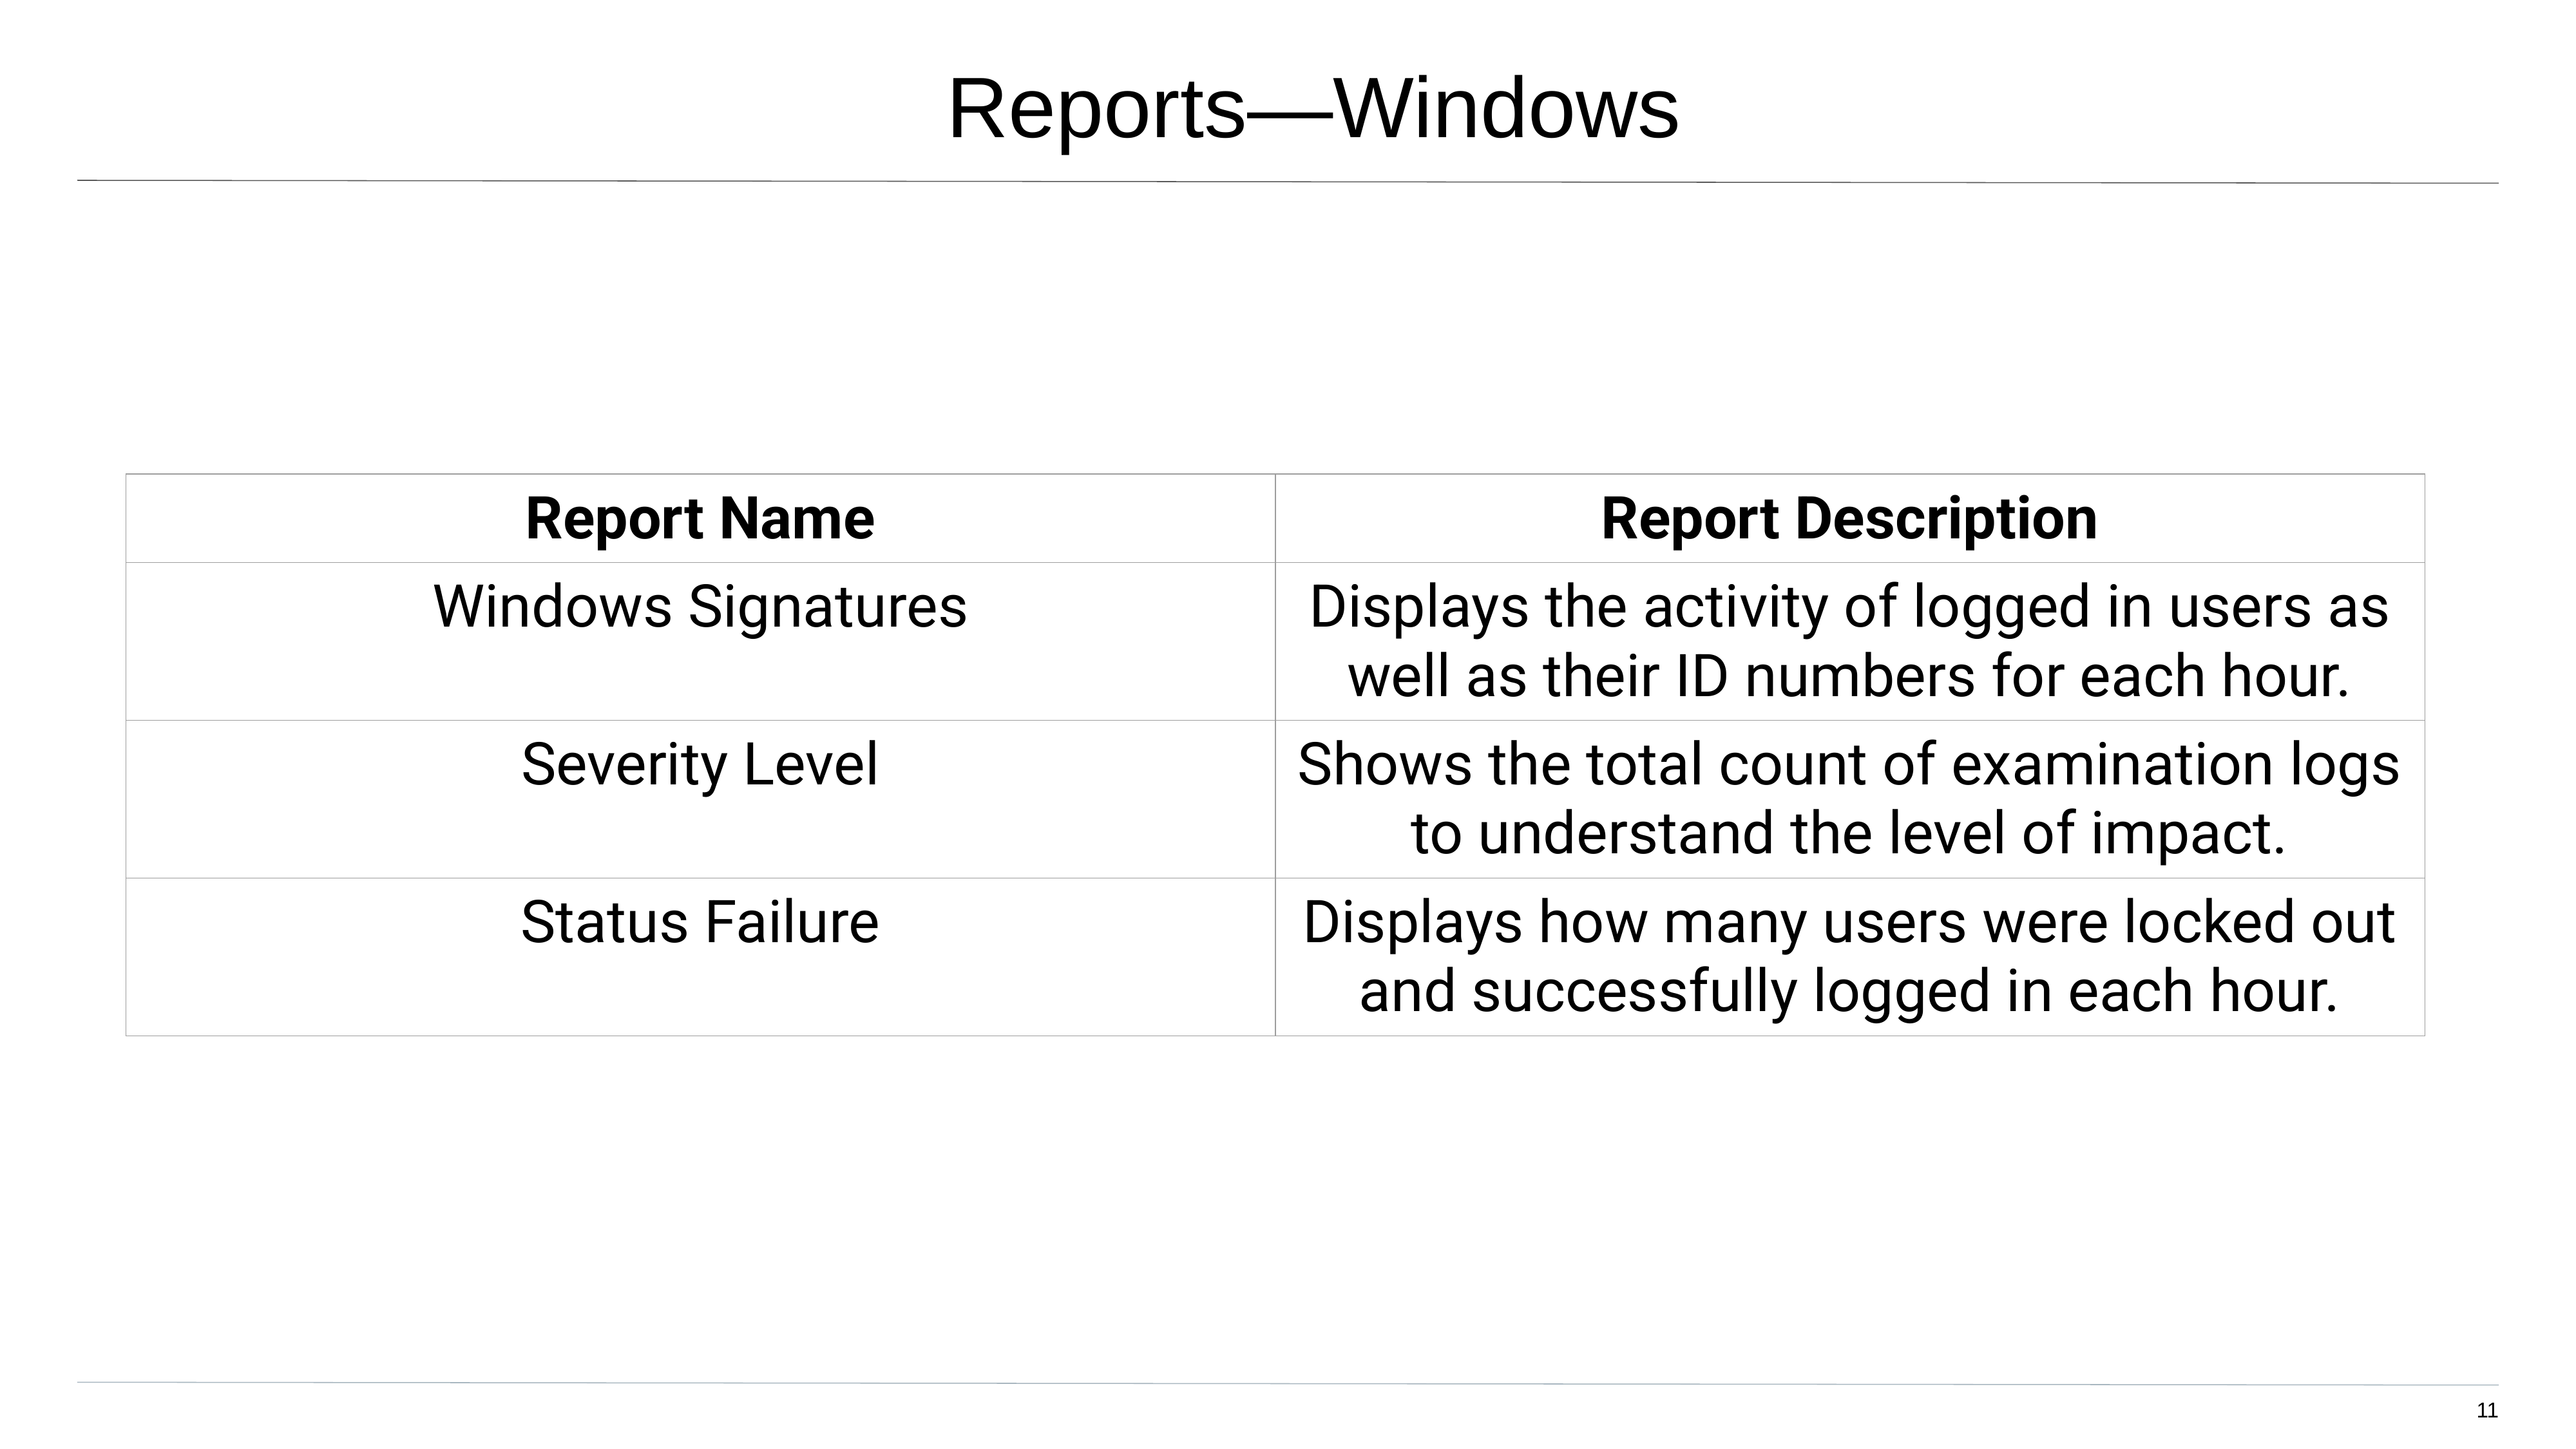

# Reports—Windows

| Report Name | Report Description |
| --- | --- |
| Windows Signatures | Displays the activity of logged in users as well as their ID numbers for each hour. |
| Severity Level | Shows the total count of examination logs to understand the level of impact. |
| Status Failure | Displays how many users were locked out and successfully logged in each hour. |
11